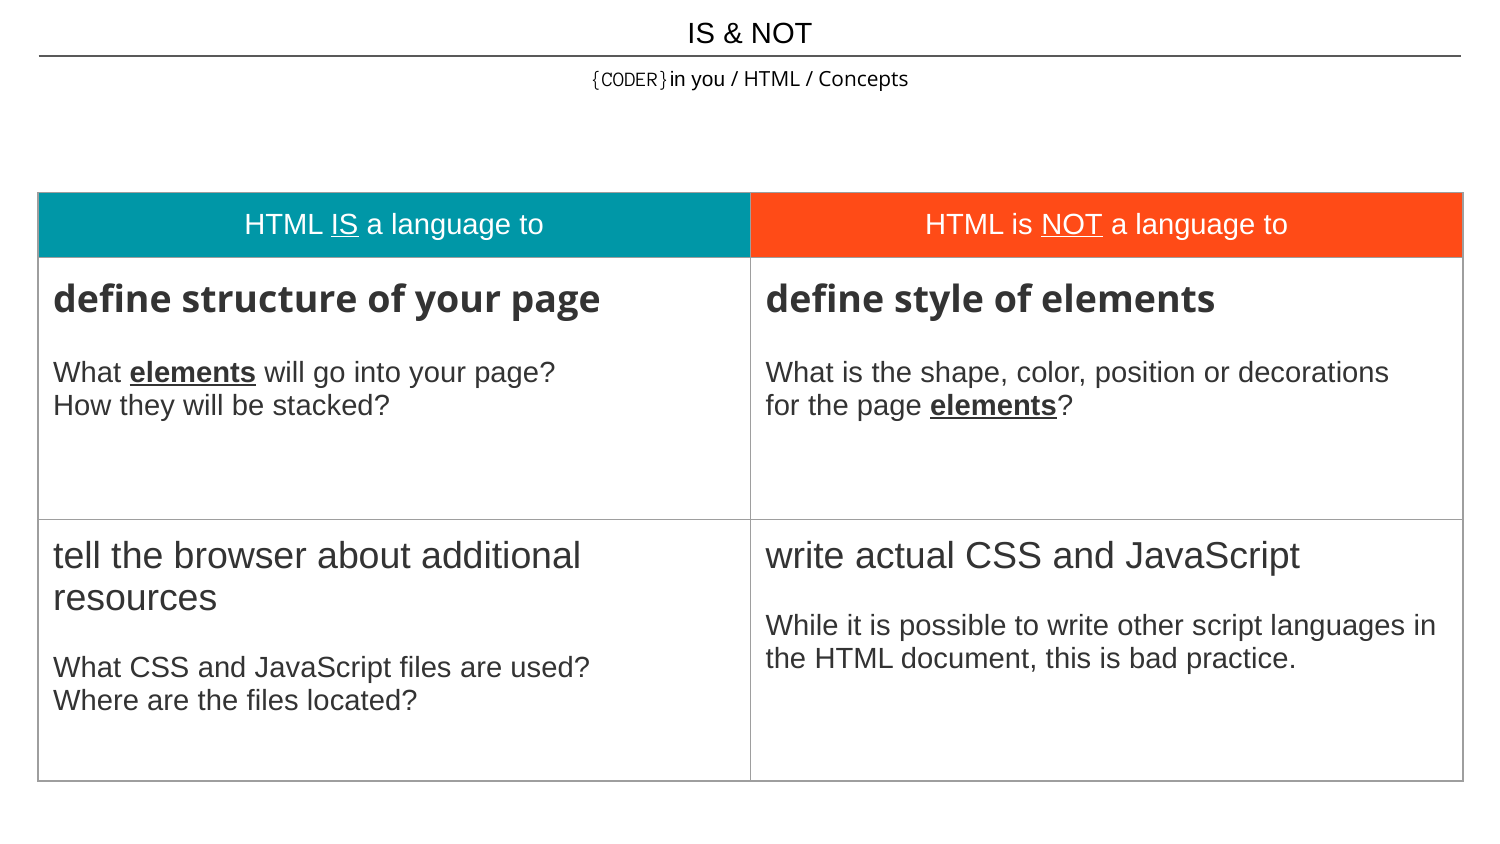

IS & NOT
# {CODER}in you / HTML / Concepts
| HTML IS a language to | HTML is NOT a language to |
| --- | --- |
| define structure of your page What elements will go into your page? How they will be stacked? | define style of elements What is the shape, color, position or decorations for the page elements? |
| tell the browser about additional resources What CSS and JavaScript files are used? Where are the files located? | write actual CSS and JavaScript While it is possible to write other script languages in the HTML document, this is bad practice. |